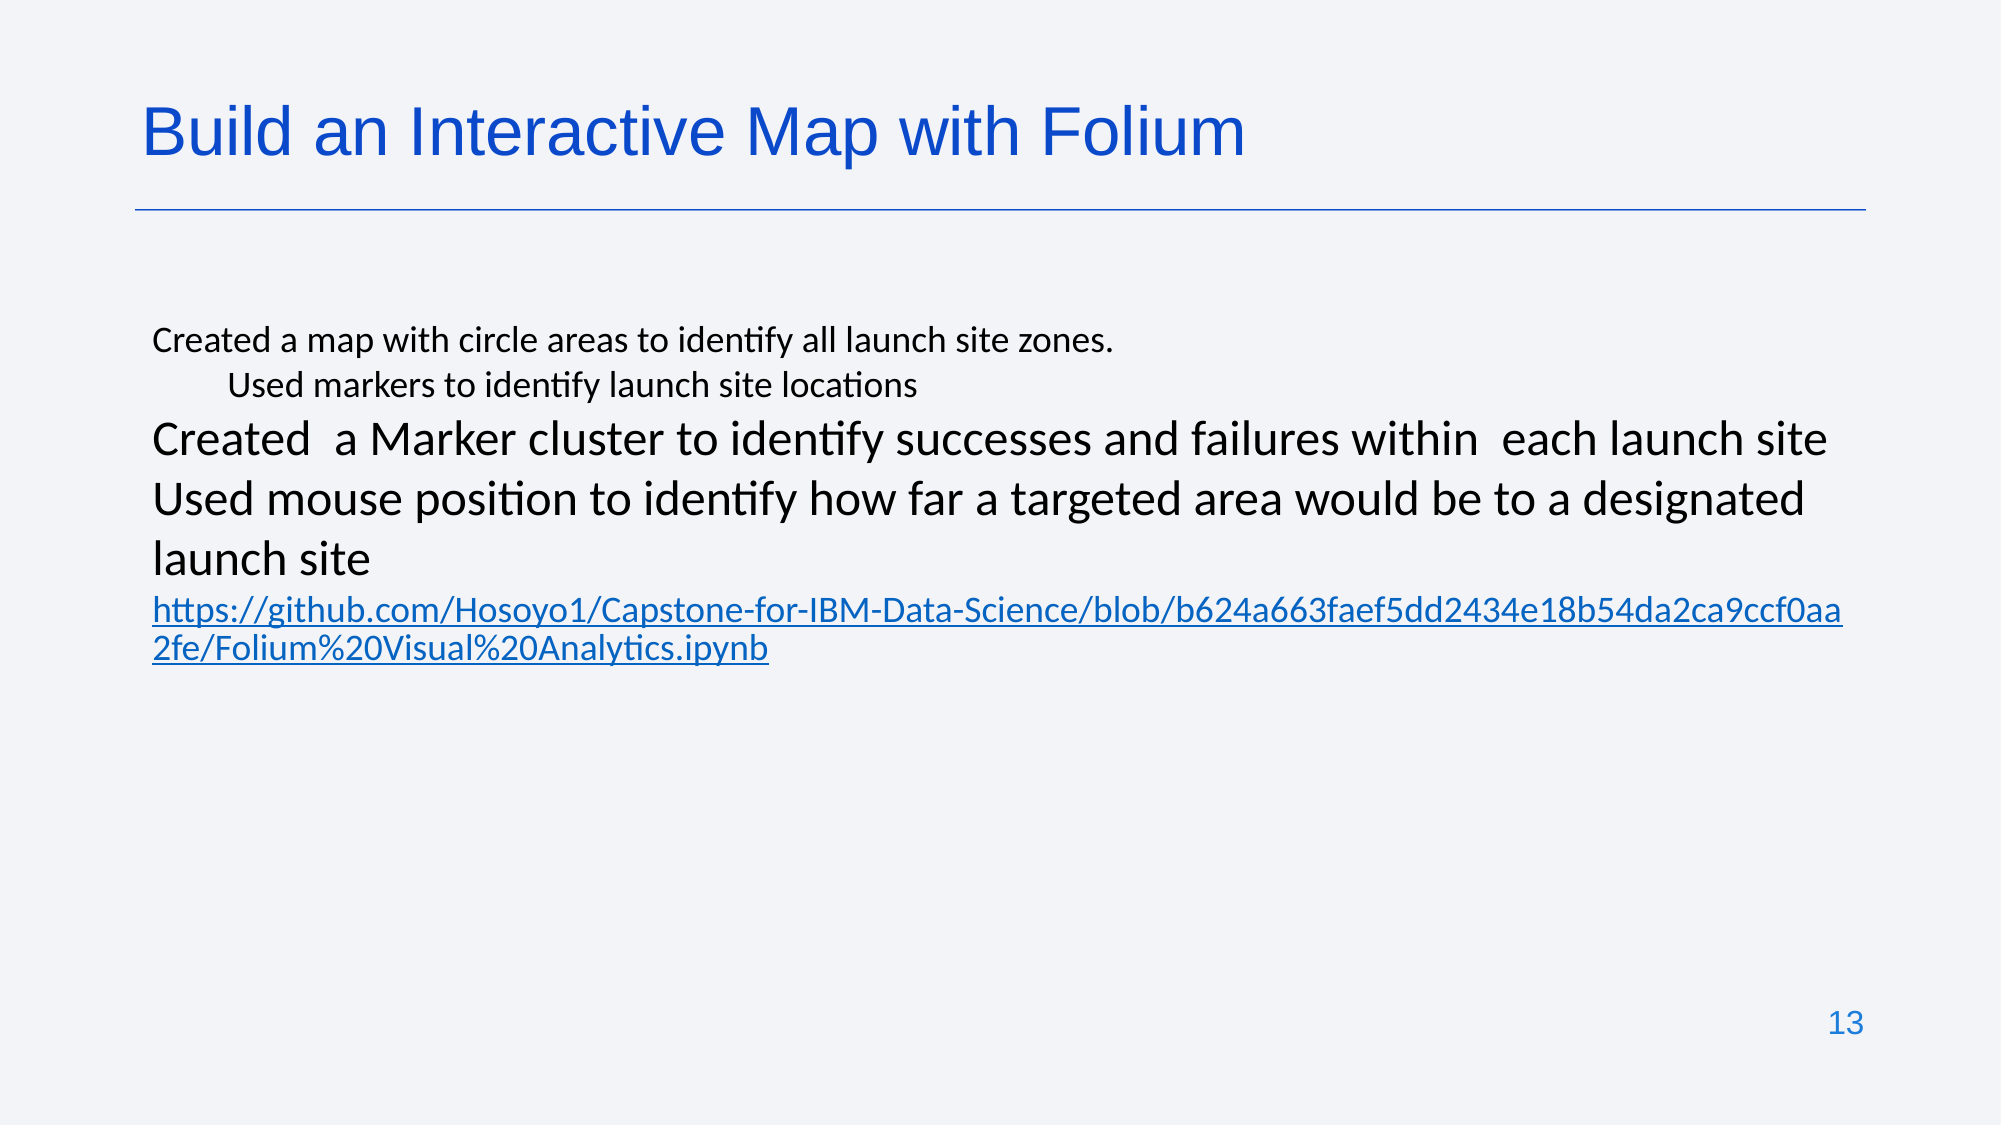

Build an Interactive Map with Folium
Created a map with circle areas to identify all launch site zones.
Used markers to identify launch site locations
Created  a Marker cluster to identify successes and failures within  each launch site
Used mouse position to identify how far a targeted area would be to a designated launch site
https://github.com/Hosoyo1/Capstone-for-IBM-Data-Science/blob/b624a663faef5dd2434e18b54da2ca9ccf0aa2fe/Folium%20Visual%20Analytics.ipynb

13